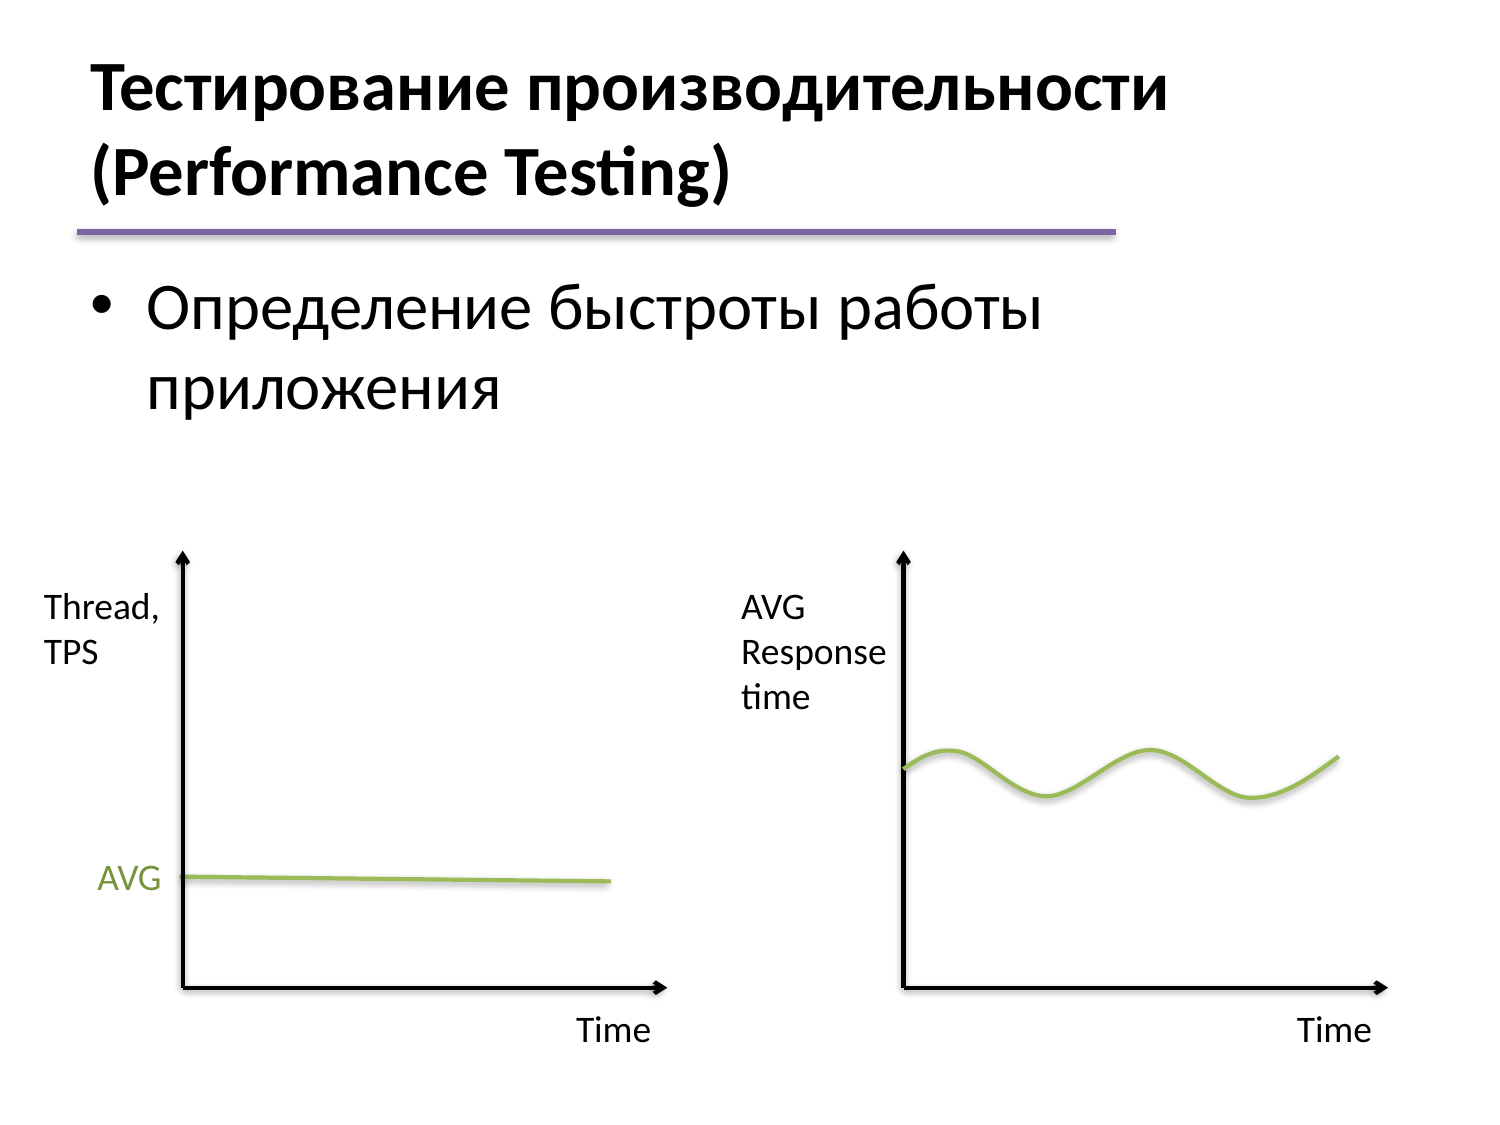

# Тестирование производительности (Performance Testing)
Определение быстроты работы приложения
Thread, TPS
AVG Response time

AVG
Time
Time